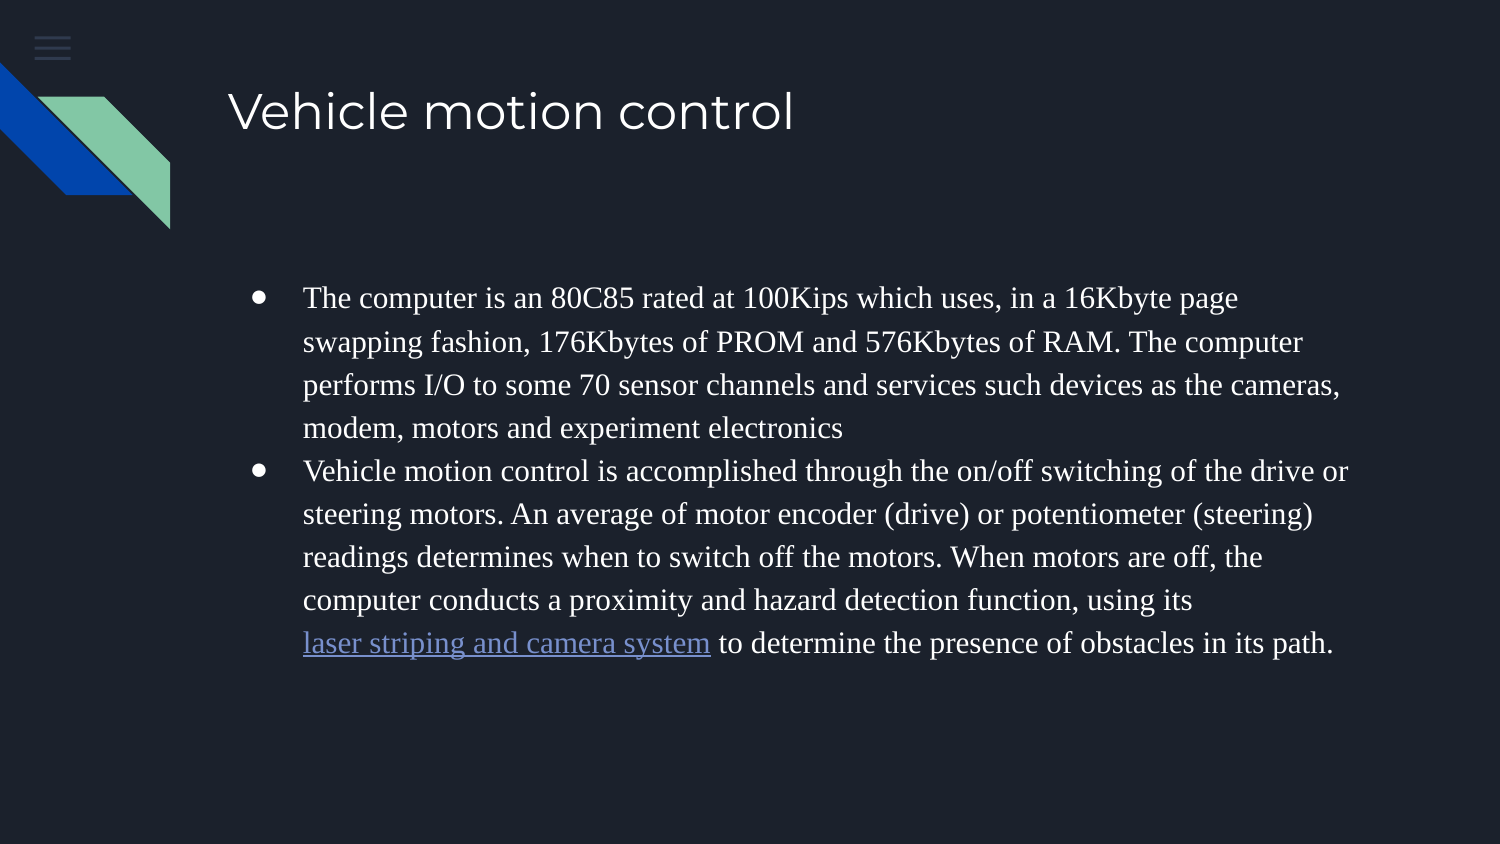

# Vehicle motion control
The computer is an 80C85 rated at 100Kips which uses, in a 16Kbyte page swapping fashion, 176Kbytes of PROM and 576Kbytes of RAM. The computer performs I/O to some 70 sensor channels and services such devices as the cameras, modem, motors and experiment electronics
Vehicle motion control is accomplished through the on/off switching of the drive or steering motors. An average of motor encoder (drive) or potentiometer (steering) readings determines when to switch off the motors. When motors are off, the computer conducts a proximity and hazard detection function, using its laser striping and camera system to determine the presence of obstacles in its path.